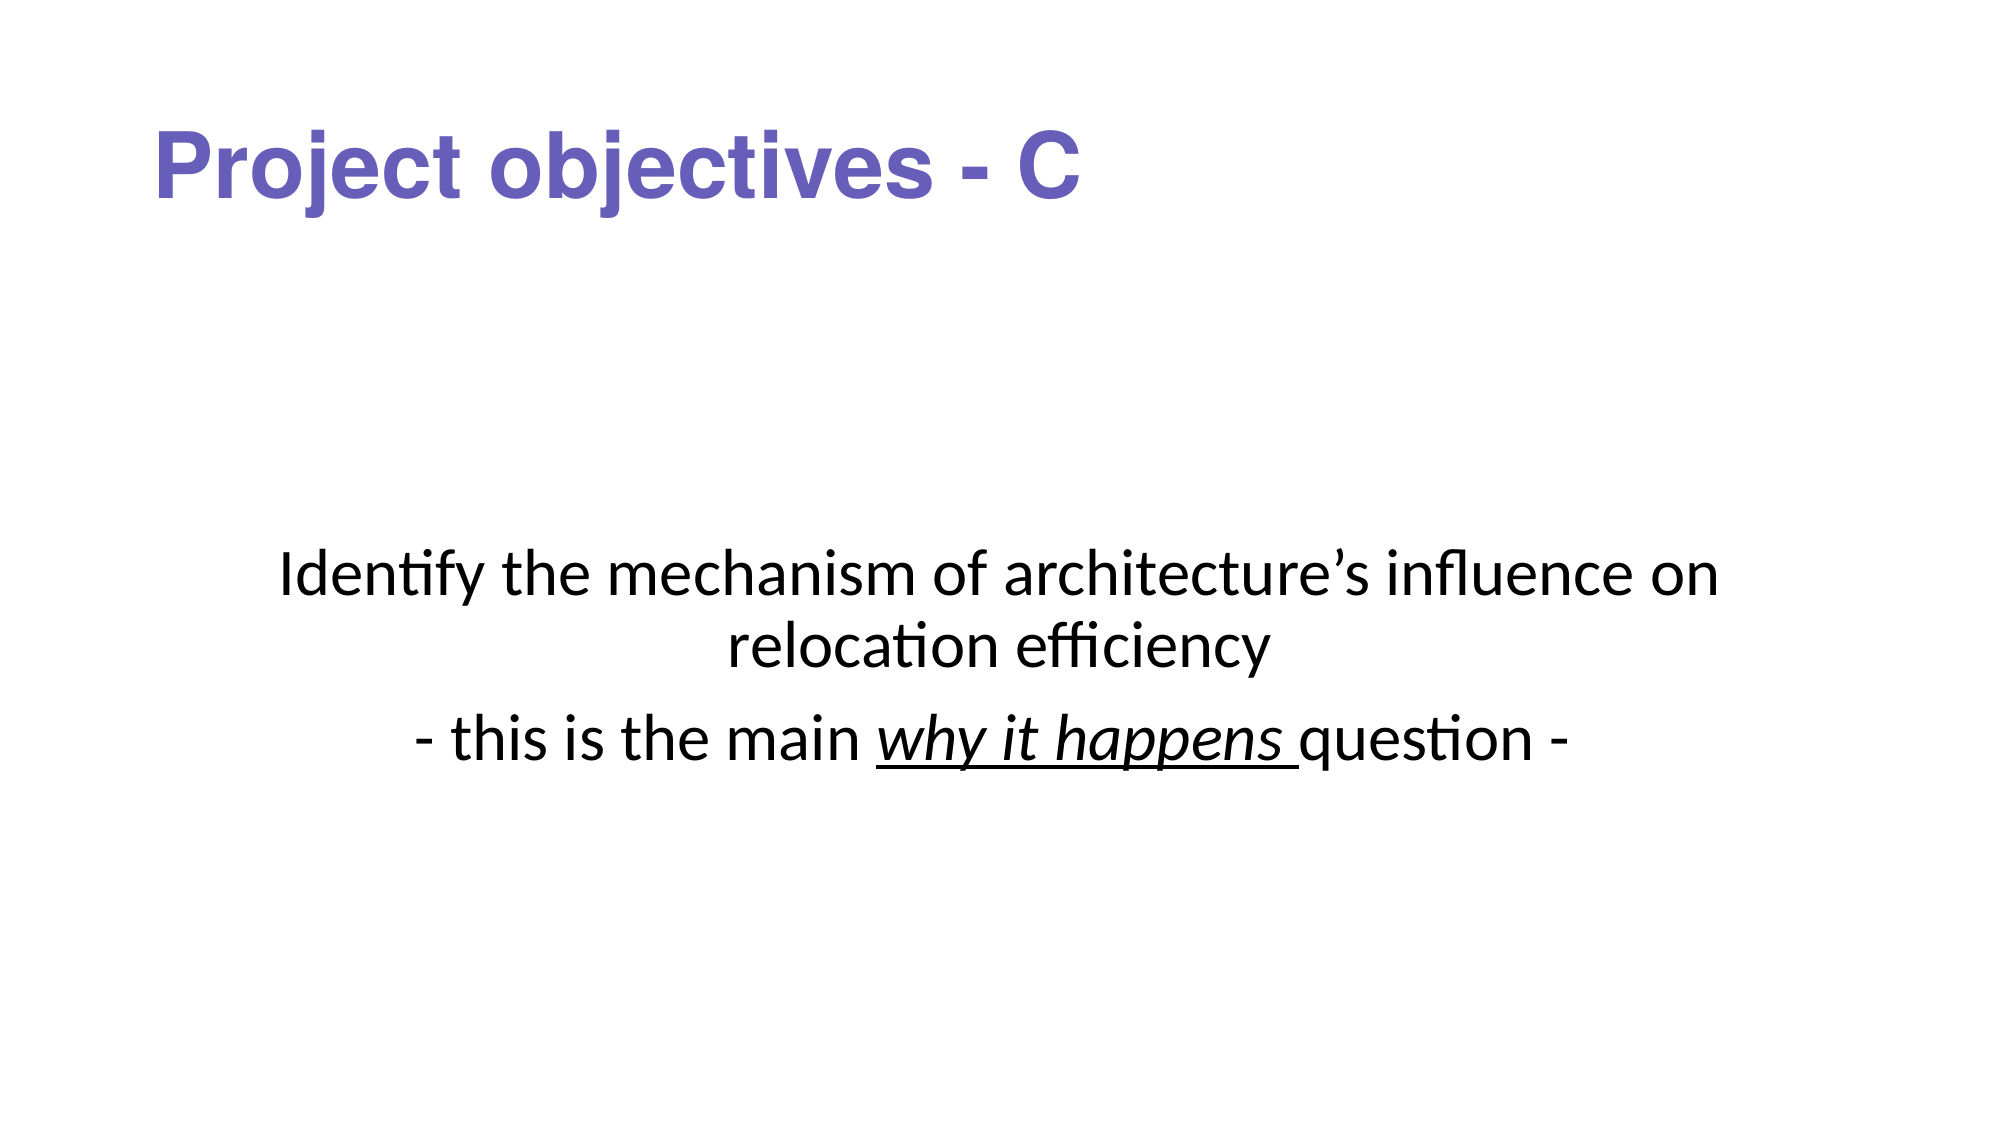

# Project objectives - C
Identify the mechanism of architecture’s influence on relocation efficiency
- this is the main why it happens question -